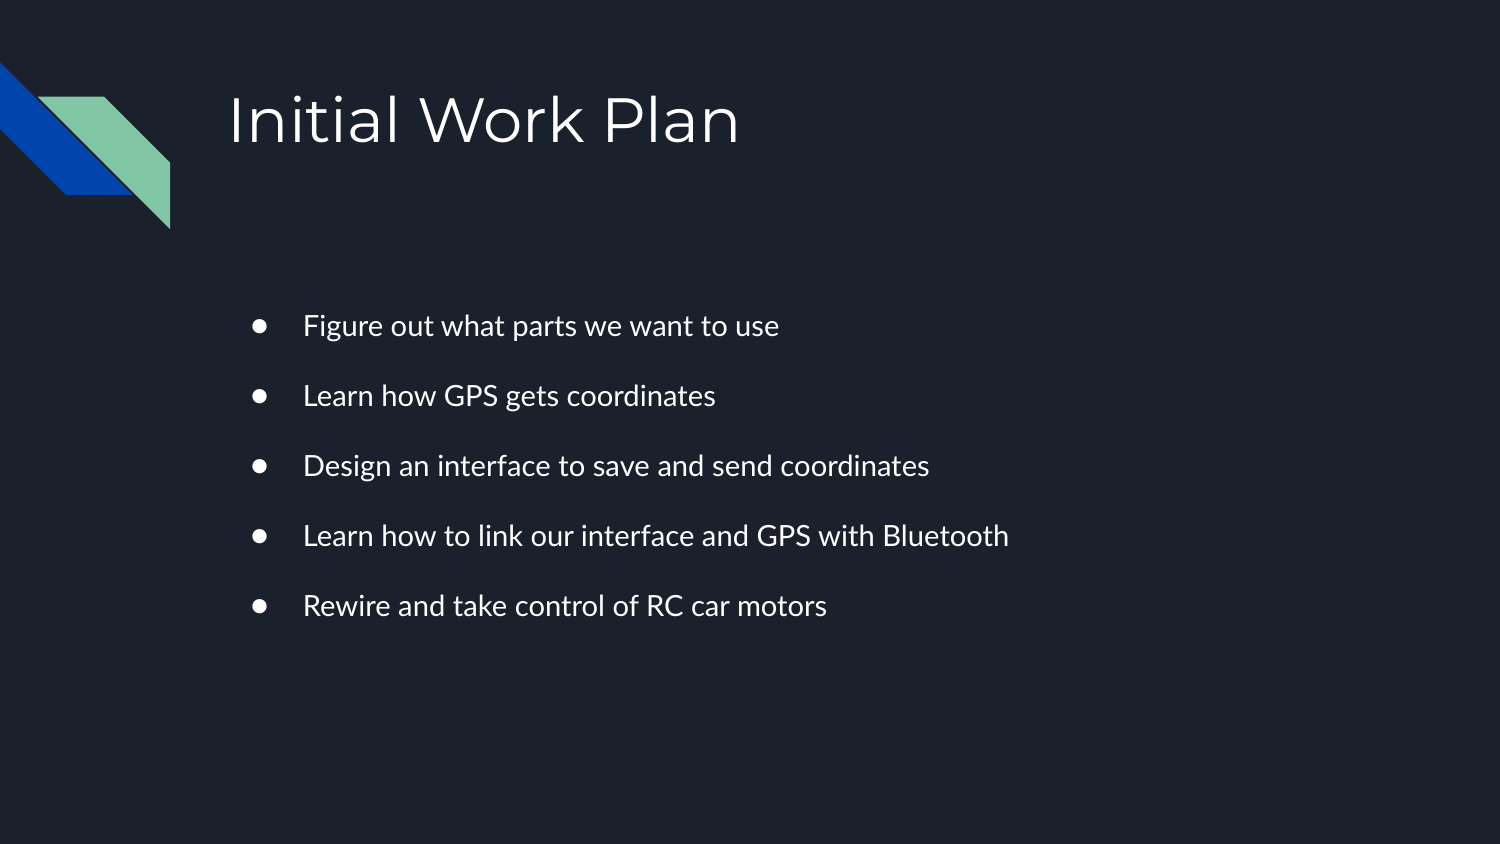

# Initial Work Plan
Figure out what parts we want to use
Learn how GPS gets coordinates
Design an interface to save and send coordinates
Learn how to link our interface and GPS with Bluetooth
Rewire and take control of RC car motors